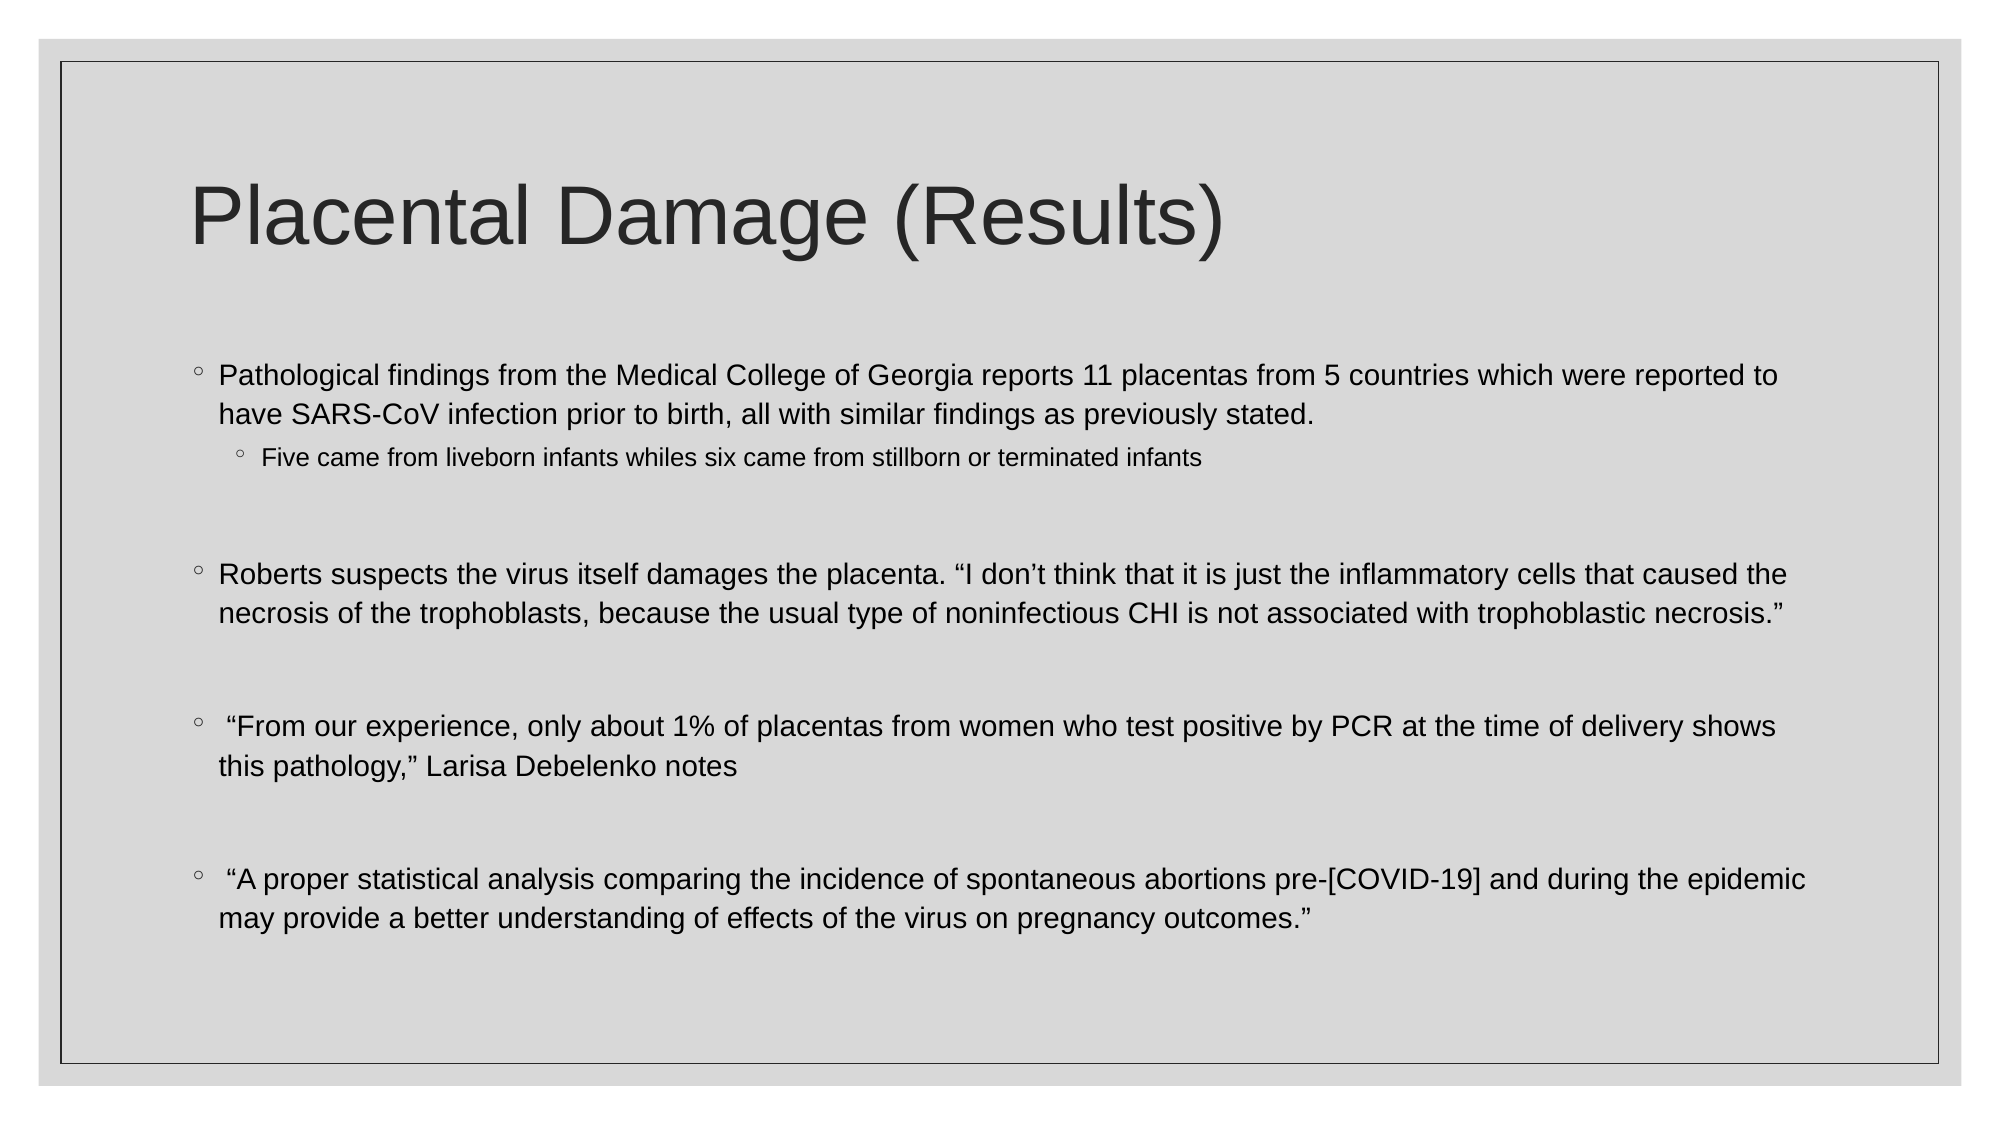

# Placental Damage (Results)
Pathological findings from the Medical College of Georgia reports 11 placentas from 5 countries which were reported to have SARS-CoV infection prior to birth, all with similar findings as previously stated.
Five came from liveborn infants whiles six came from stillborn or terminated infants

Roberts suspects the virus itself damages the placenta. “I don’t think that it is just the inflammatory cells that caused the necrosis of the trophoblasts, because the usual type of noninfectious CHI is not associated with trophoblastic necrosis.”

 “From our experience, only about 1% of placentas from women who test positive by PCR at the time of delivery shows this pathology,” Larisa Debelenko notes

 “A proper statistical analysis comparing the incidence of spontaneous abortions pre-[COVID-19] and during the epidemic may provide a better understanding of effects of the virus on pregnancy outcomes.”